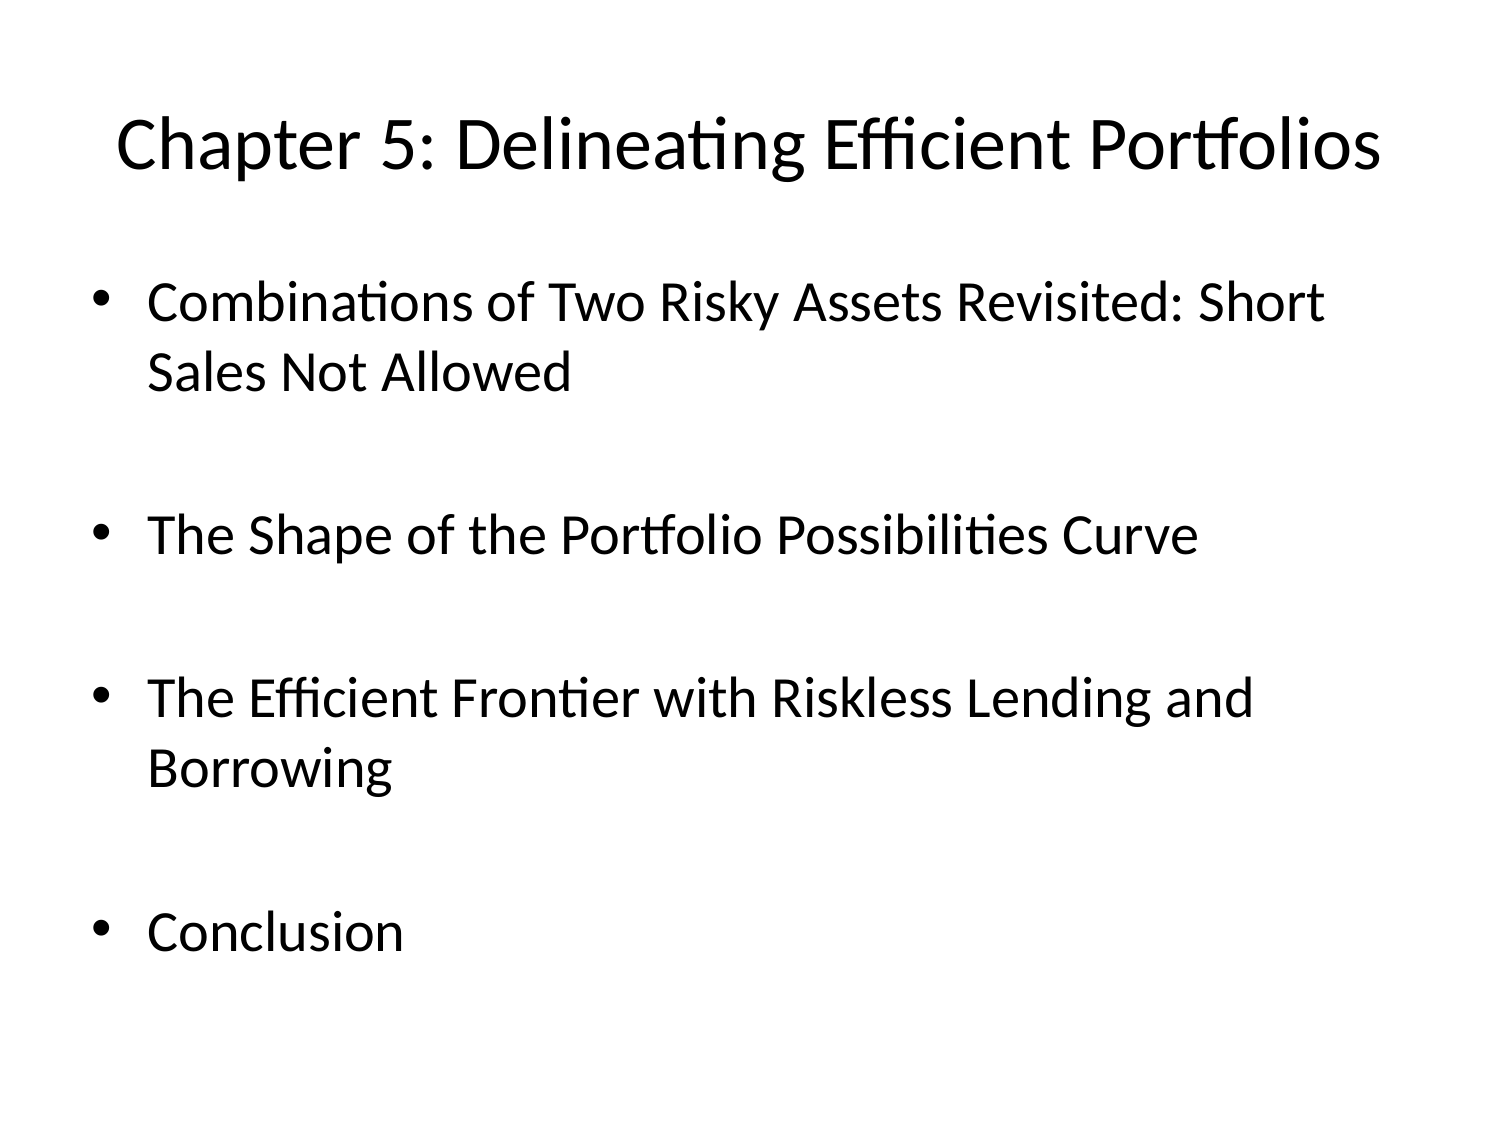

# Chapter 5: Delineating Efficient Portfolios
Combinations of Two Risky Assets Revisited: Short Sales Not Allowed

The Shape of the Portfolio Possibilities Curve

The Efficient Frontier with Riskless Lending and Borrowing

Conclusion